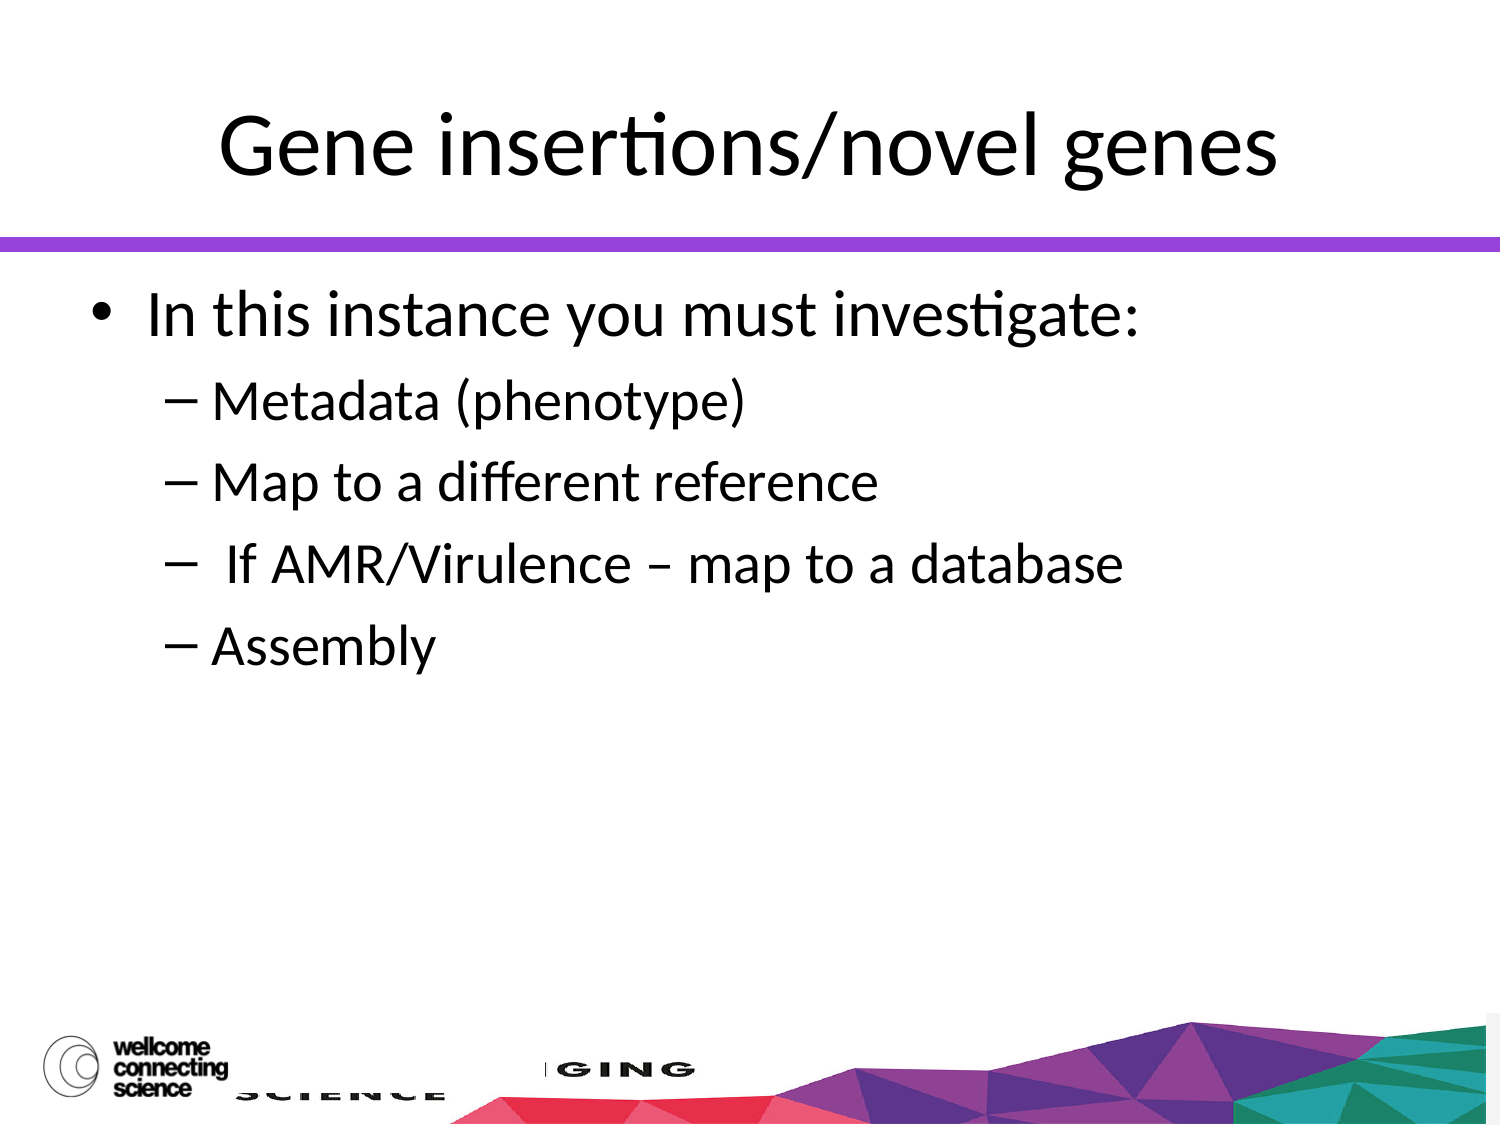

# Gene insertions/novel genes
In this instance you must investigate:
Metadata (phenotype)
Map to a different reference
 If AMR/Virulence – map to a database
Assembly